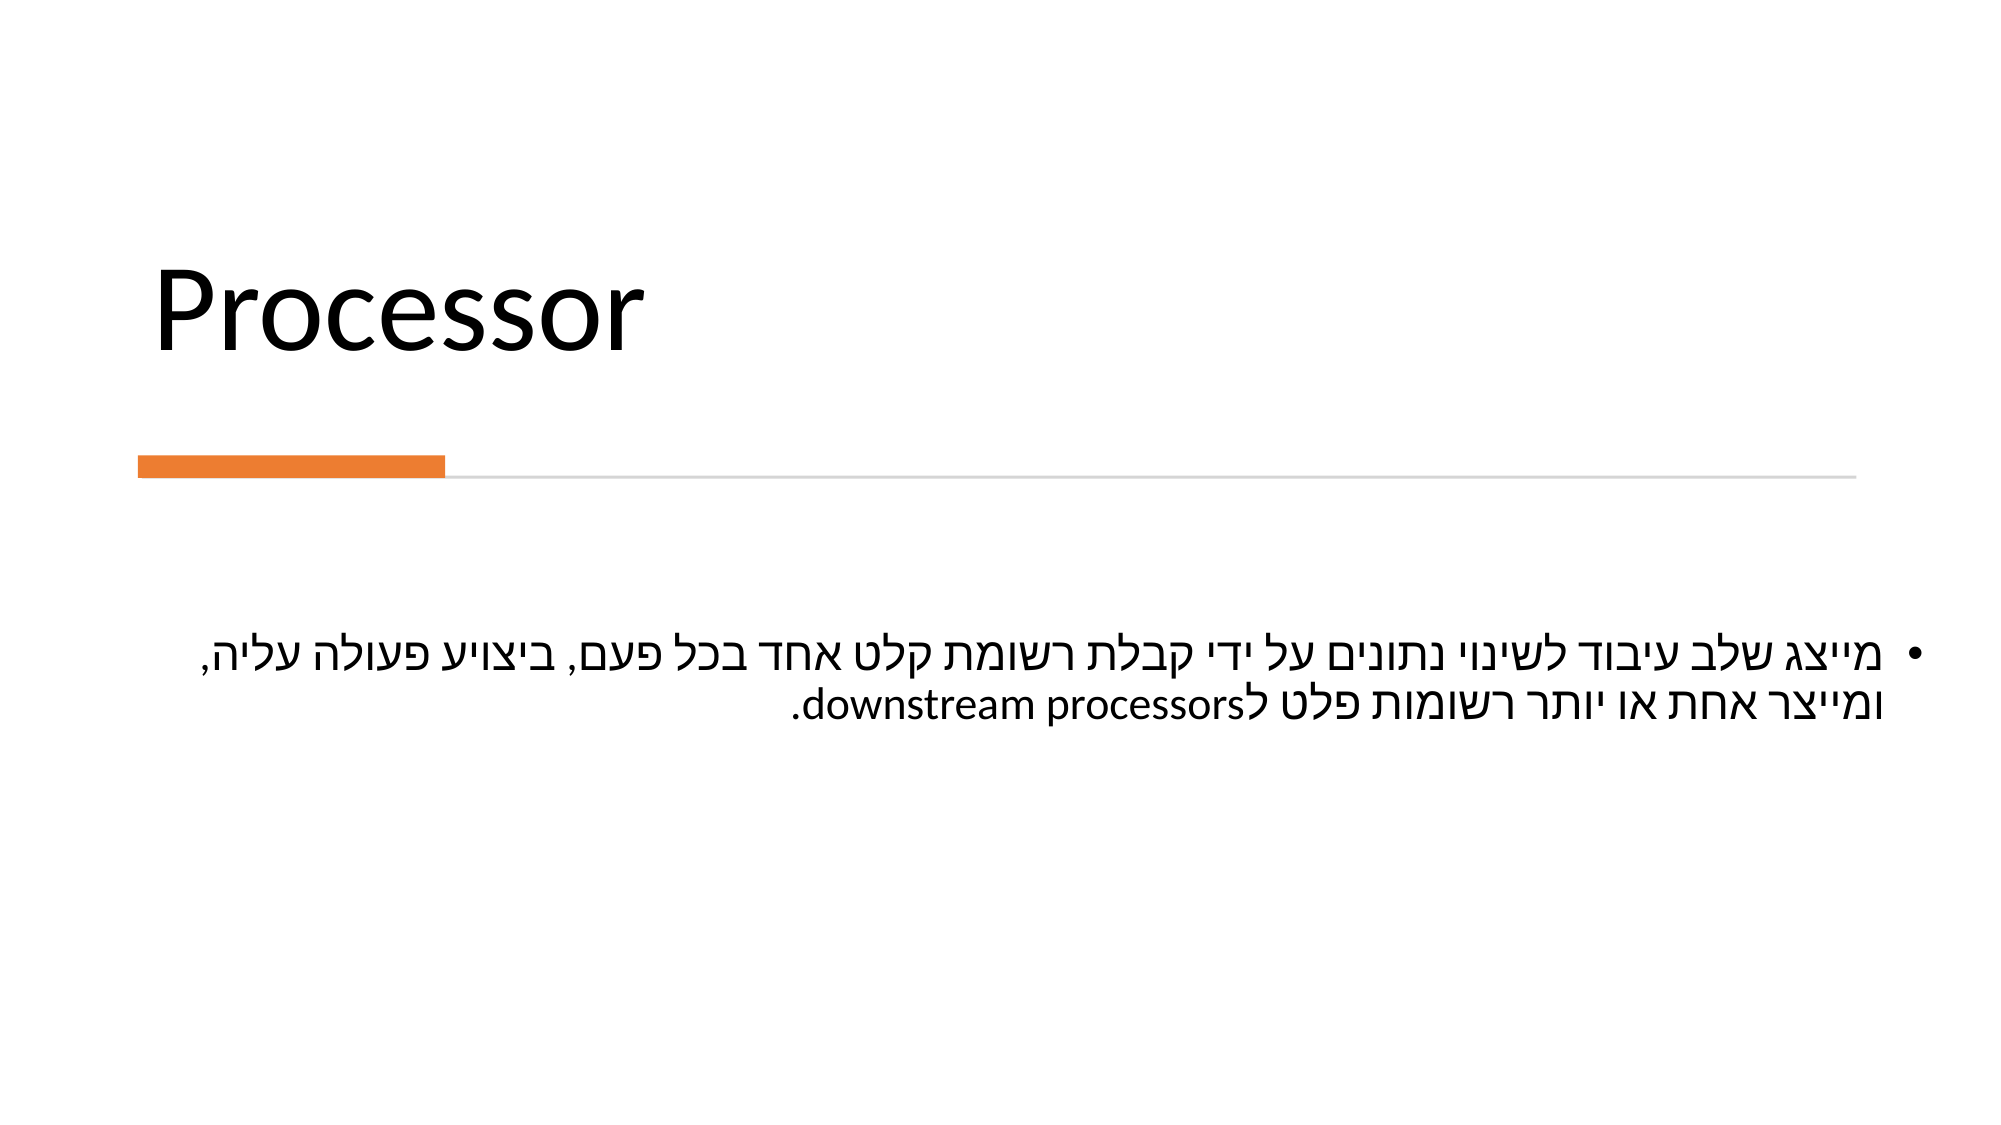

# Processor

מייצג שלב עיבוד לשינוי נתונים על ידי קבלת רשומת קלט אחד בכל פעם, ביצויע פעולה עליה, ומייצר אחת או יותר רשומות פלט לdownstream processors.